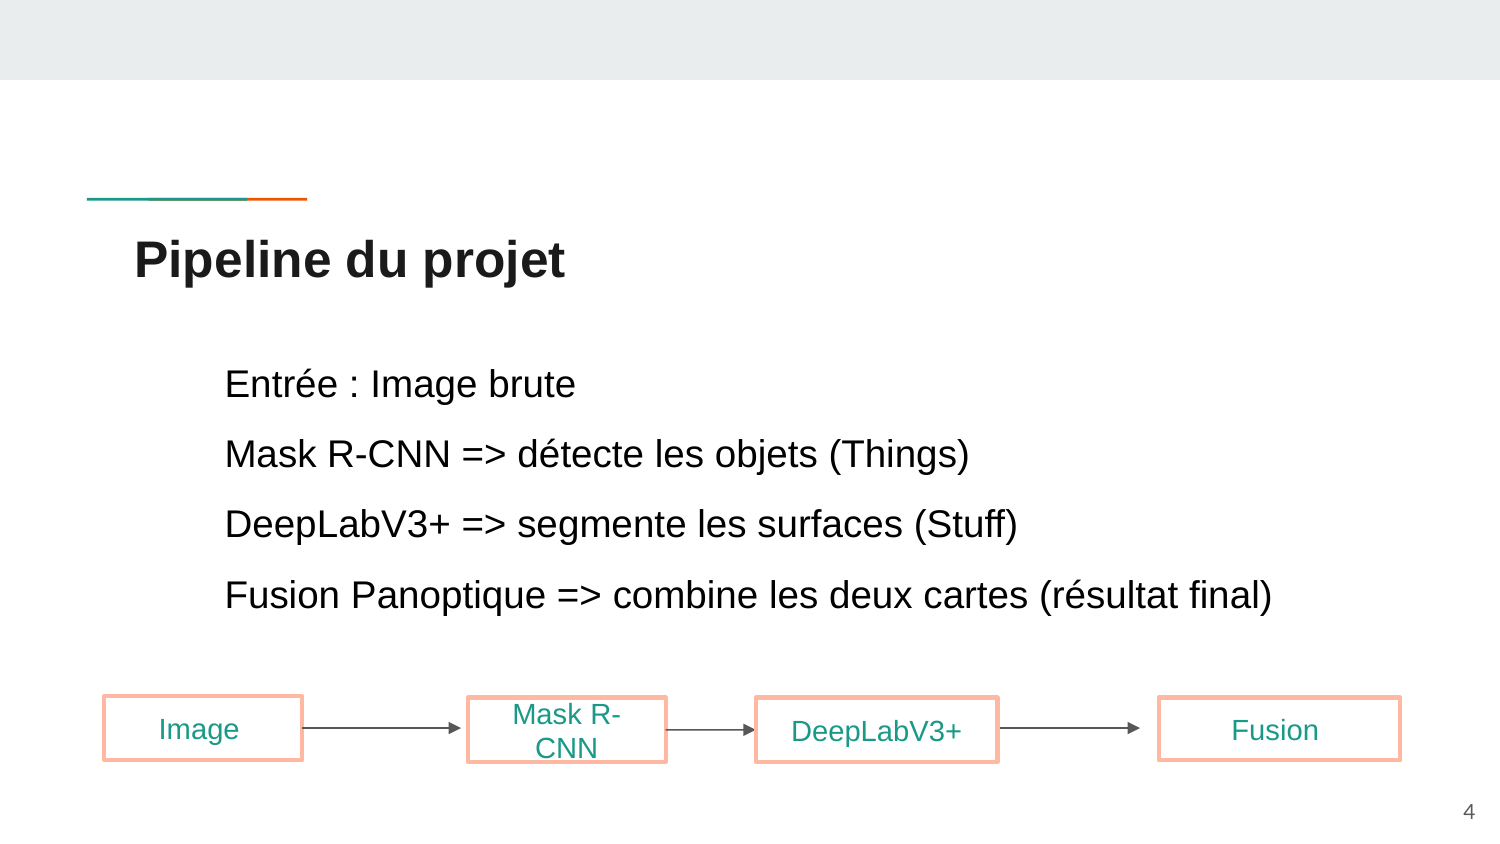

# Pipeline du projet
Entrée : Image brute
Mask R-CNN => détecte les objets (Things)
DeepLabV3+ => segmente les surfaces (Stuff)
Fusion Panoptique => combine les deux cartes (résultat final)

Image
Fusion
DeepLabV3+
Mask R-CNN
4